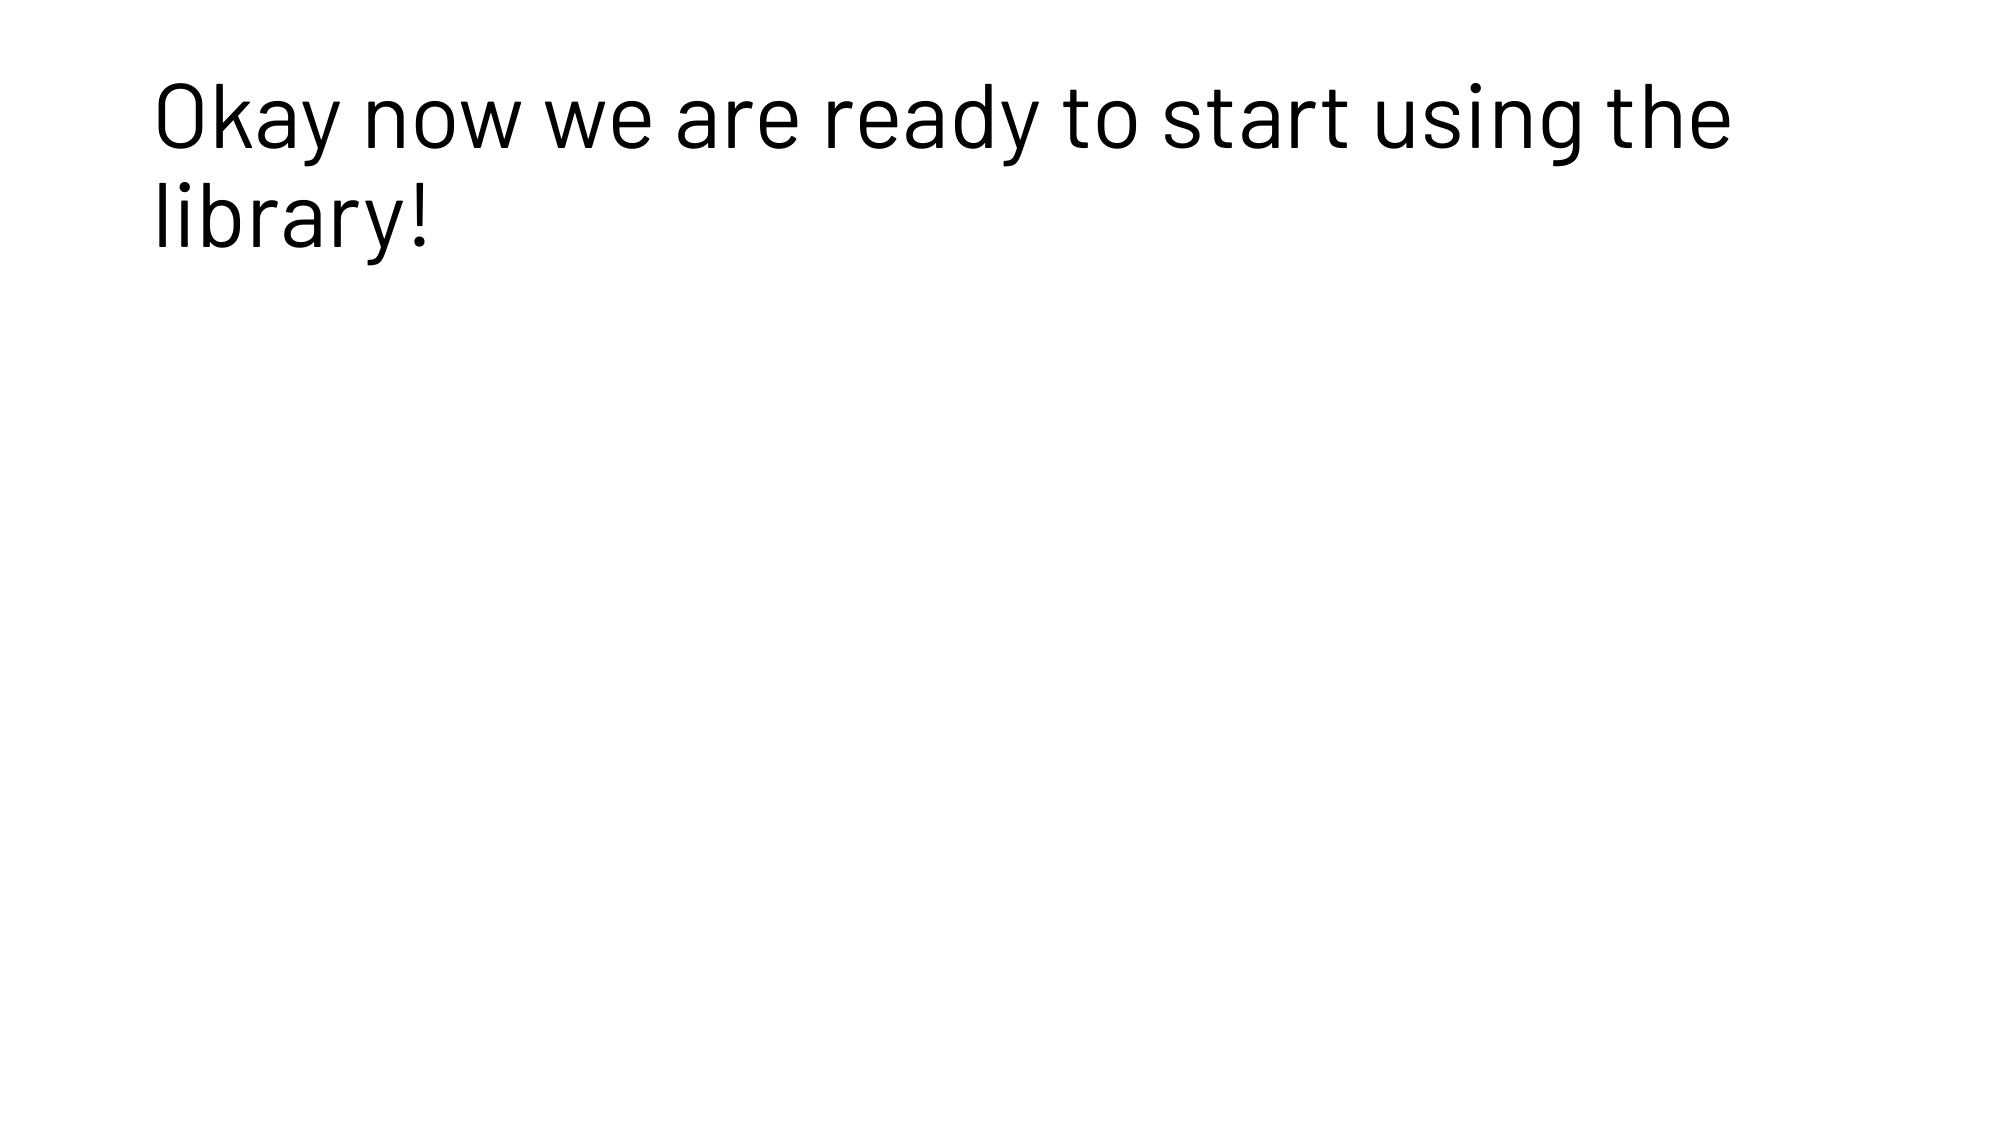

# Okay now we are ready to start using the library!